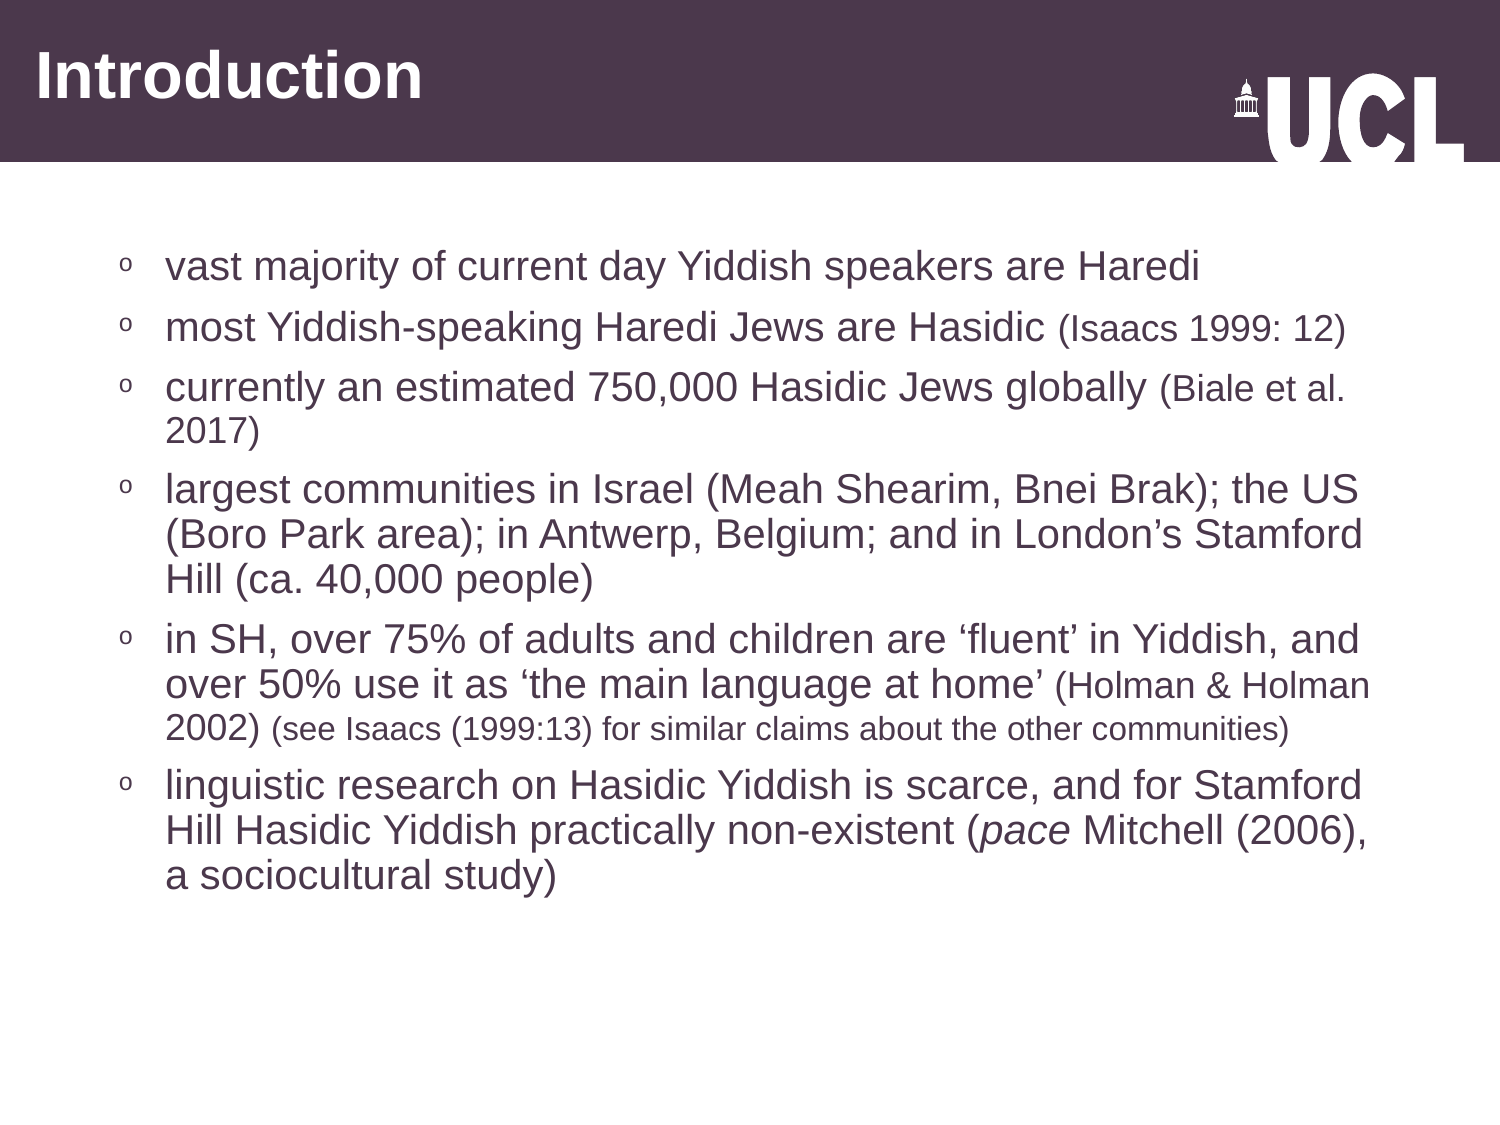

Introduction
vast majority of current day Yiddish speakers are Haredi
most Yiddish-speaking Haredi Jews are Hasidic (Isaacs 1999: 12)
currently an estimated 750,000 Hasidic Jews globally (Biale et al. 2017)
largest communities in Israel (Meah Shearim, Bnei Brak); the US (Boro Park area); in Antwerp, Belgium; and in London’s Stamford Hill (ca. 40,000 people)
in SH, over 75% of adults and children are ‘fluent’ in Yiddish, and over 50% use it as ‘the main language at home’ (Holman & Holman 2002) (see Isaacs (1999:13) for similar claims about the other communities)
linguistic research on Hasidic Yiddish is scarce, and for Stamford Hill Hasidic Yiddish practically non-existent (pace Mitchell (2006), a sociocultural study)